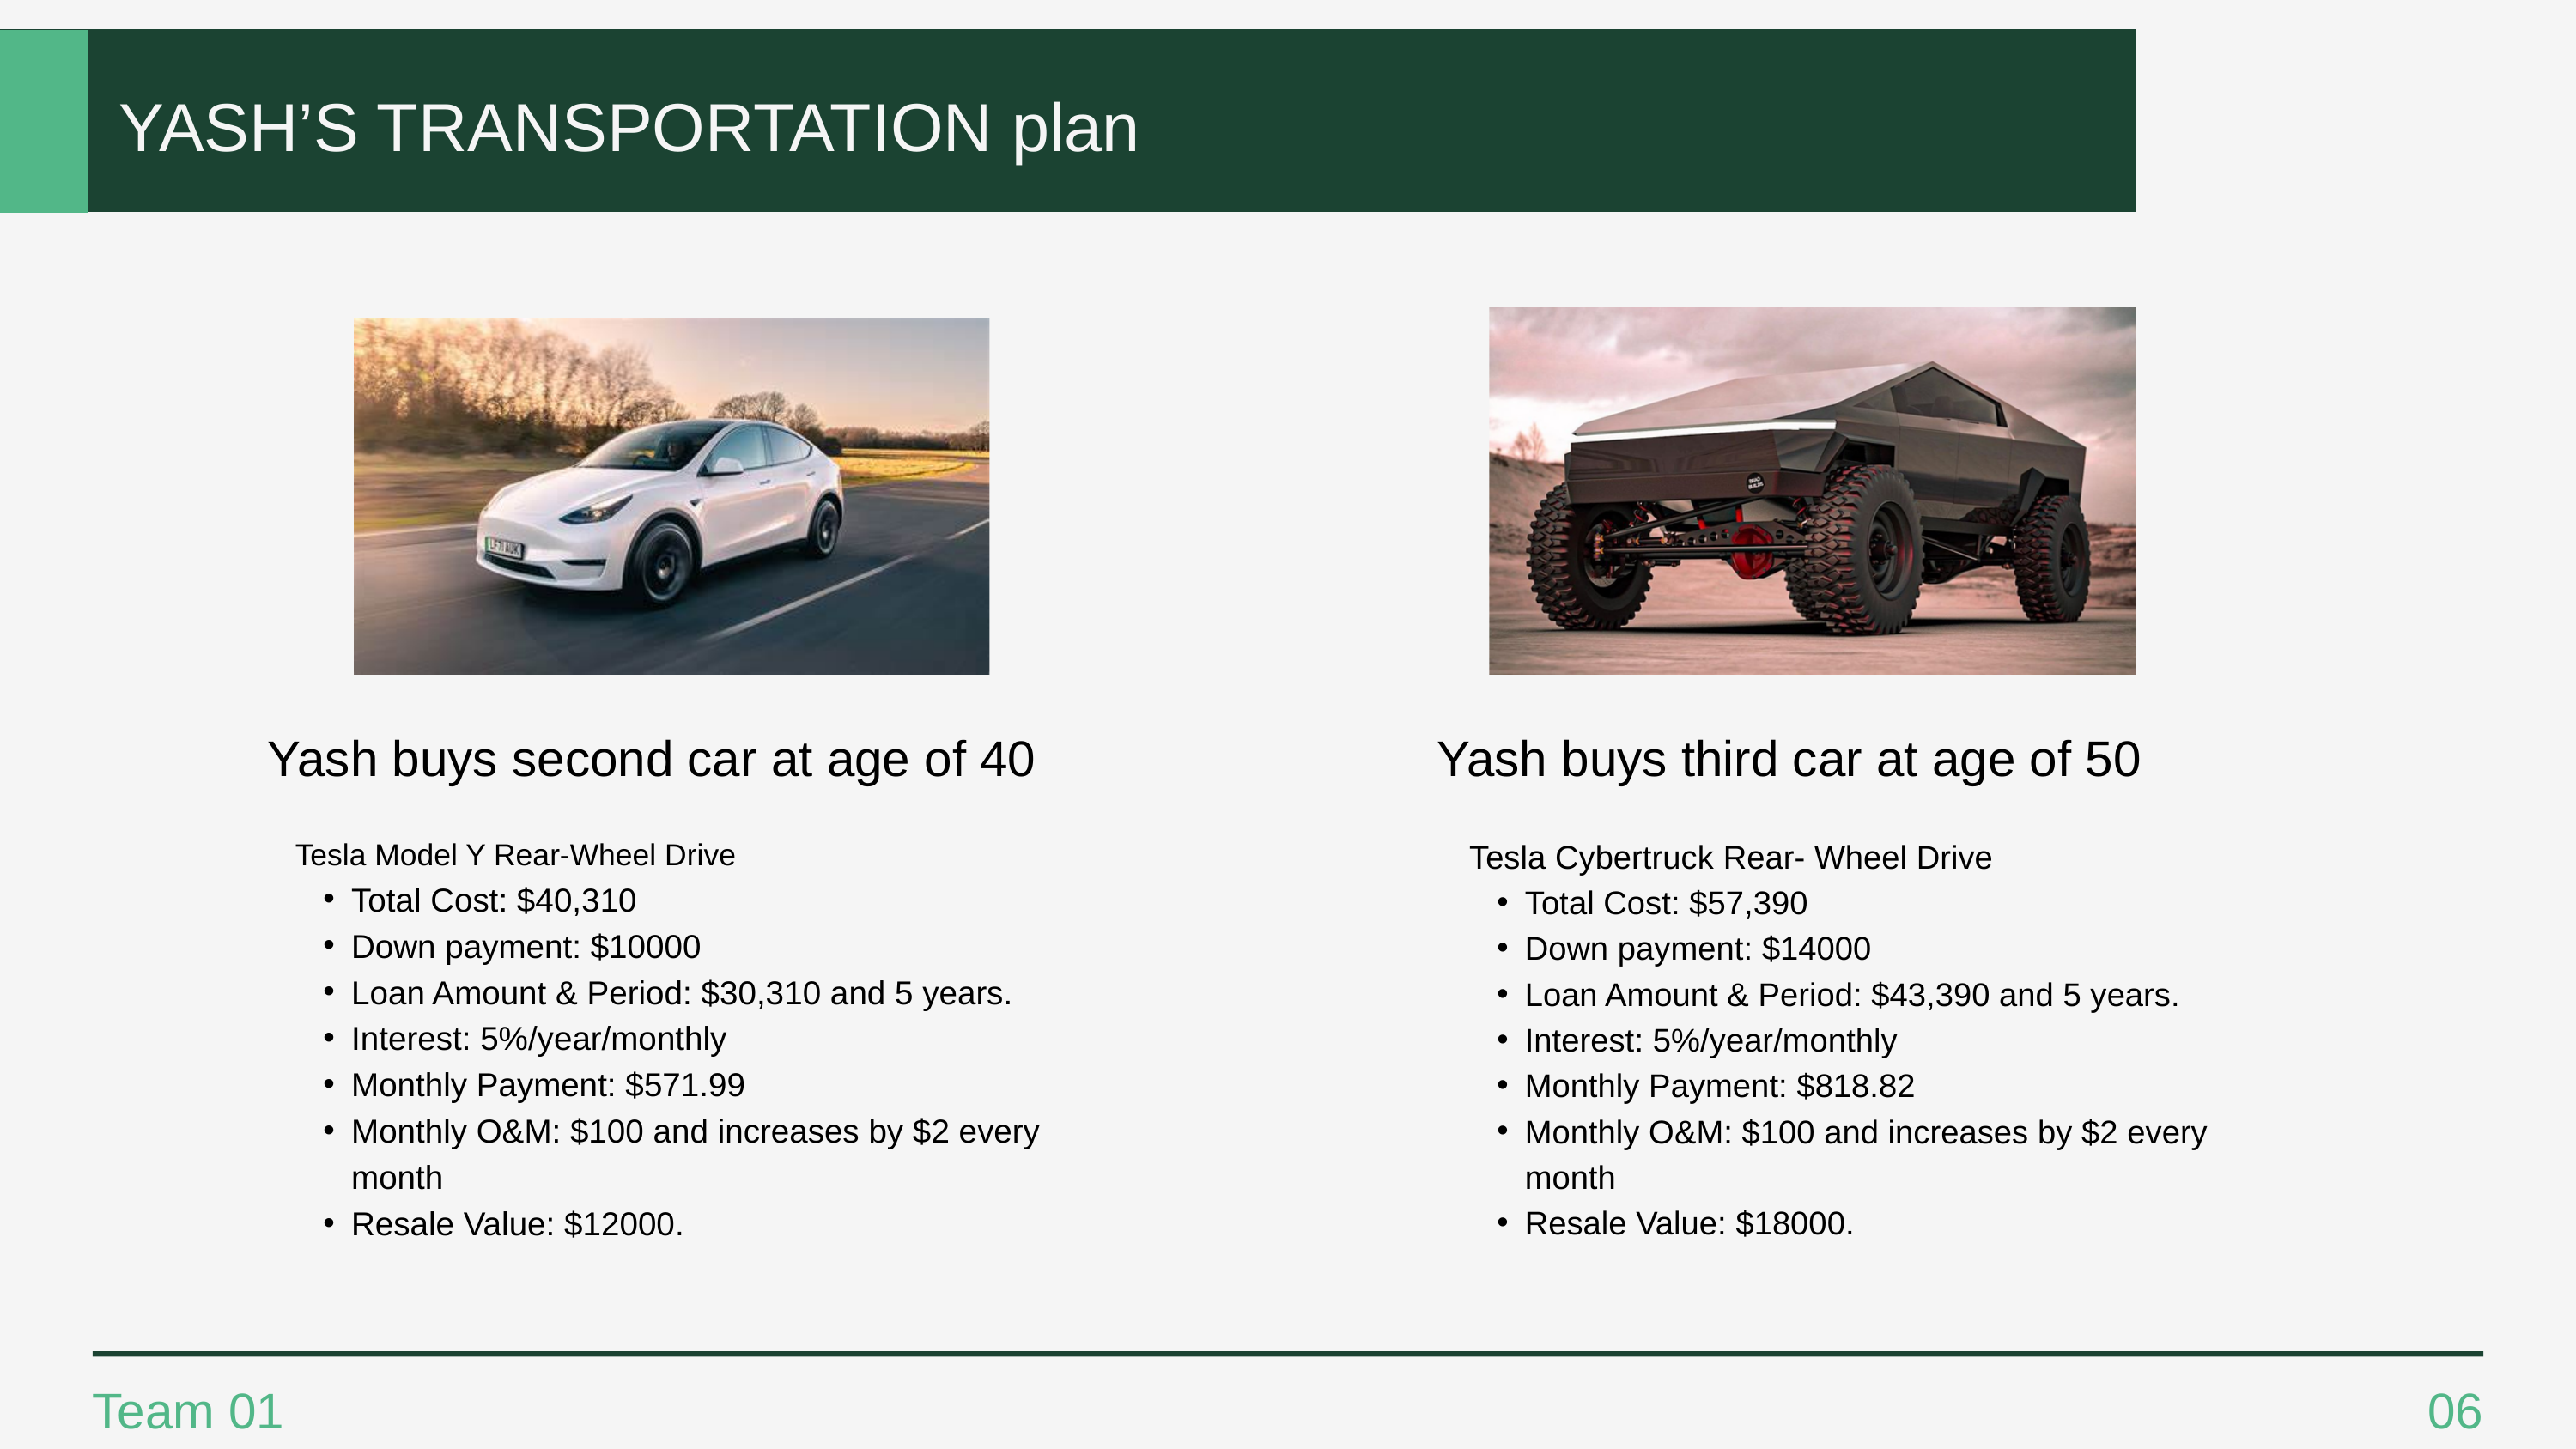

YASH’S TRANSPORTATION plan

Yash buys second car at age of 40
Yash buys third car at age of 50
Tesla Model Y Rear-Wheel Drive
Total Cost: $40,310
Down payment: $10000
Loan Amount & Period: $30,310 and 5 years.
Interest: 5%/year/monthly
Monthly Payment: $571.99
Monthly O&M: $100 and increases by $2 every month
Resale Value: $12000.
Tesla Cybertruck Rear- Wheel Drive
Total Cost: $57,390
Down payment: $14000
Loan Amount & Period: $43,390 and 5 years.
Interest: 5%/year/monthly
Monthly Payment: $818.82
Monthly O&M: $100 and increases by $2 every month
Resale Value: $18000.

Team 01
06